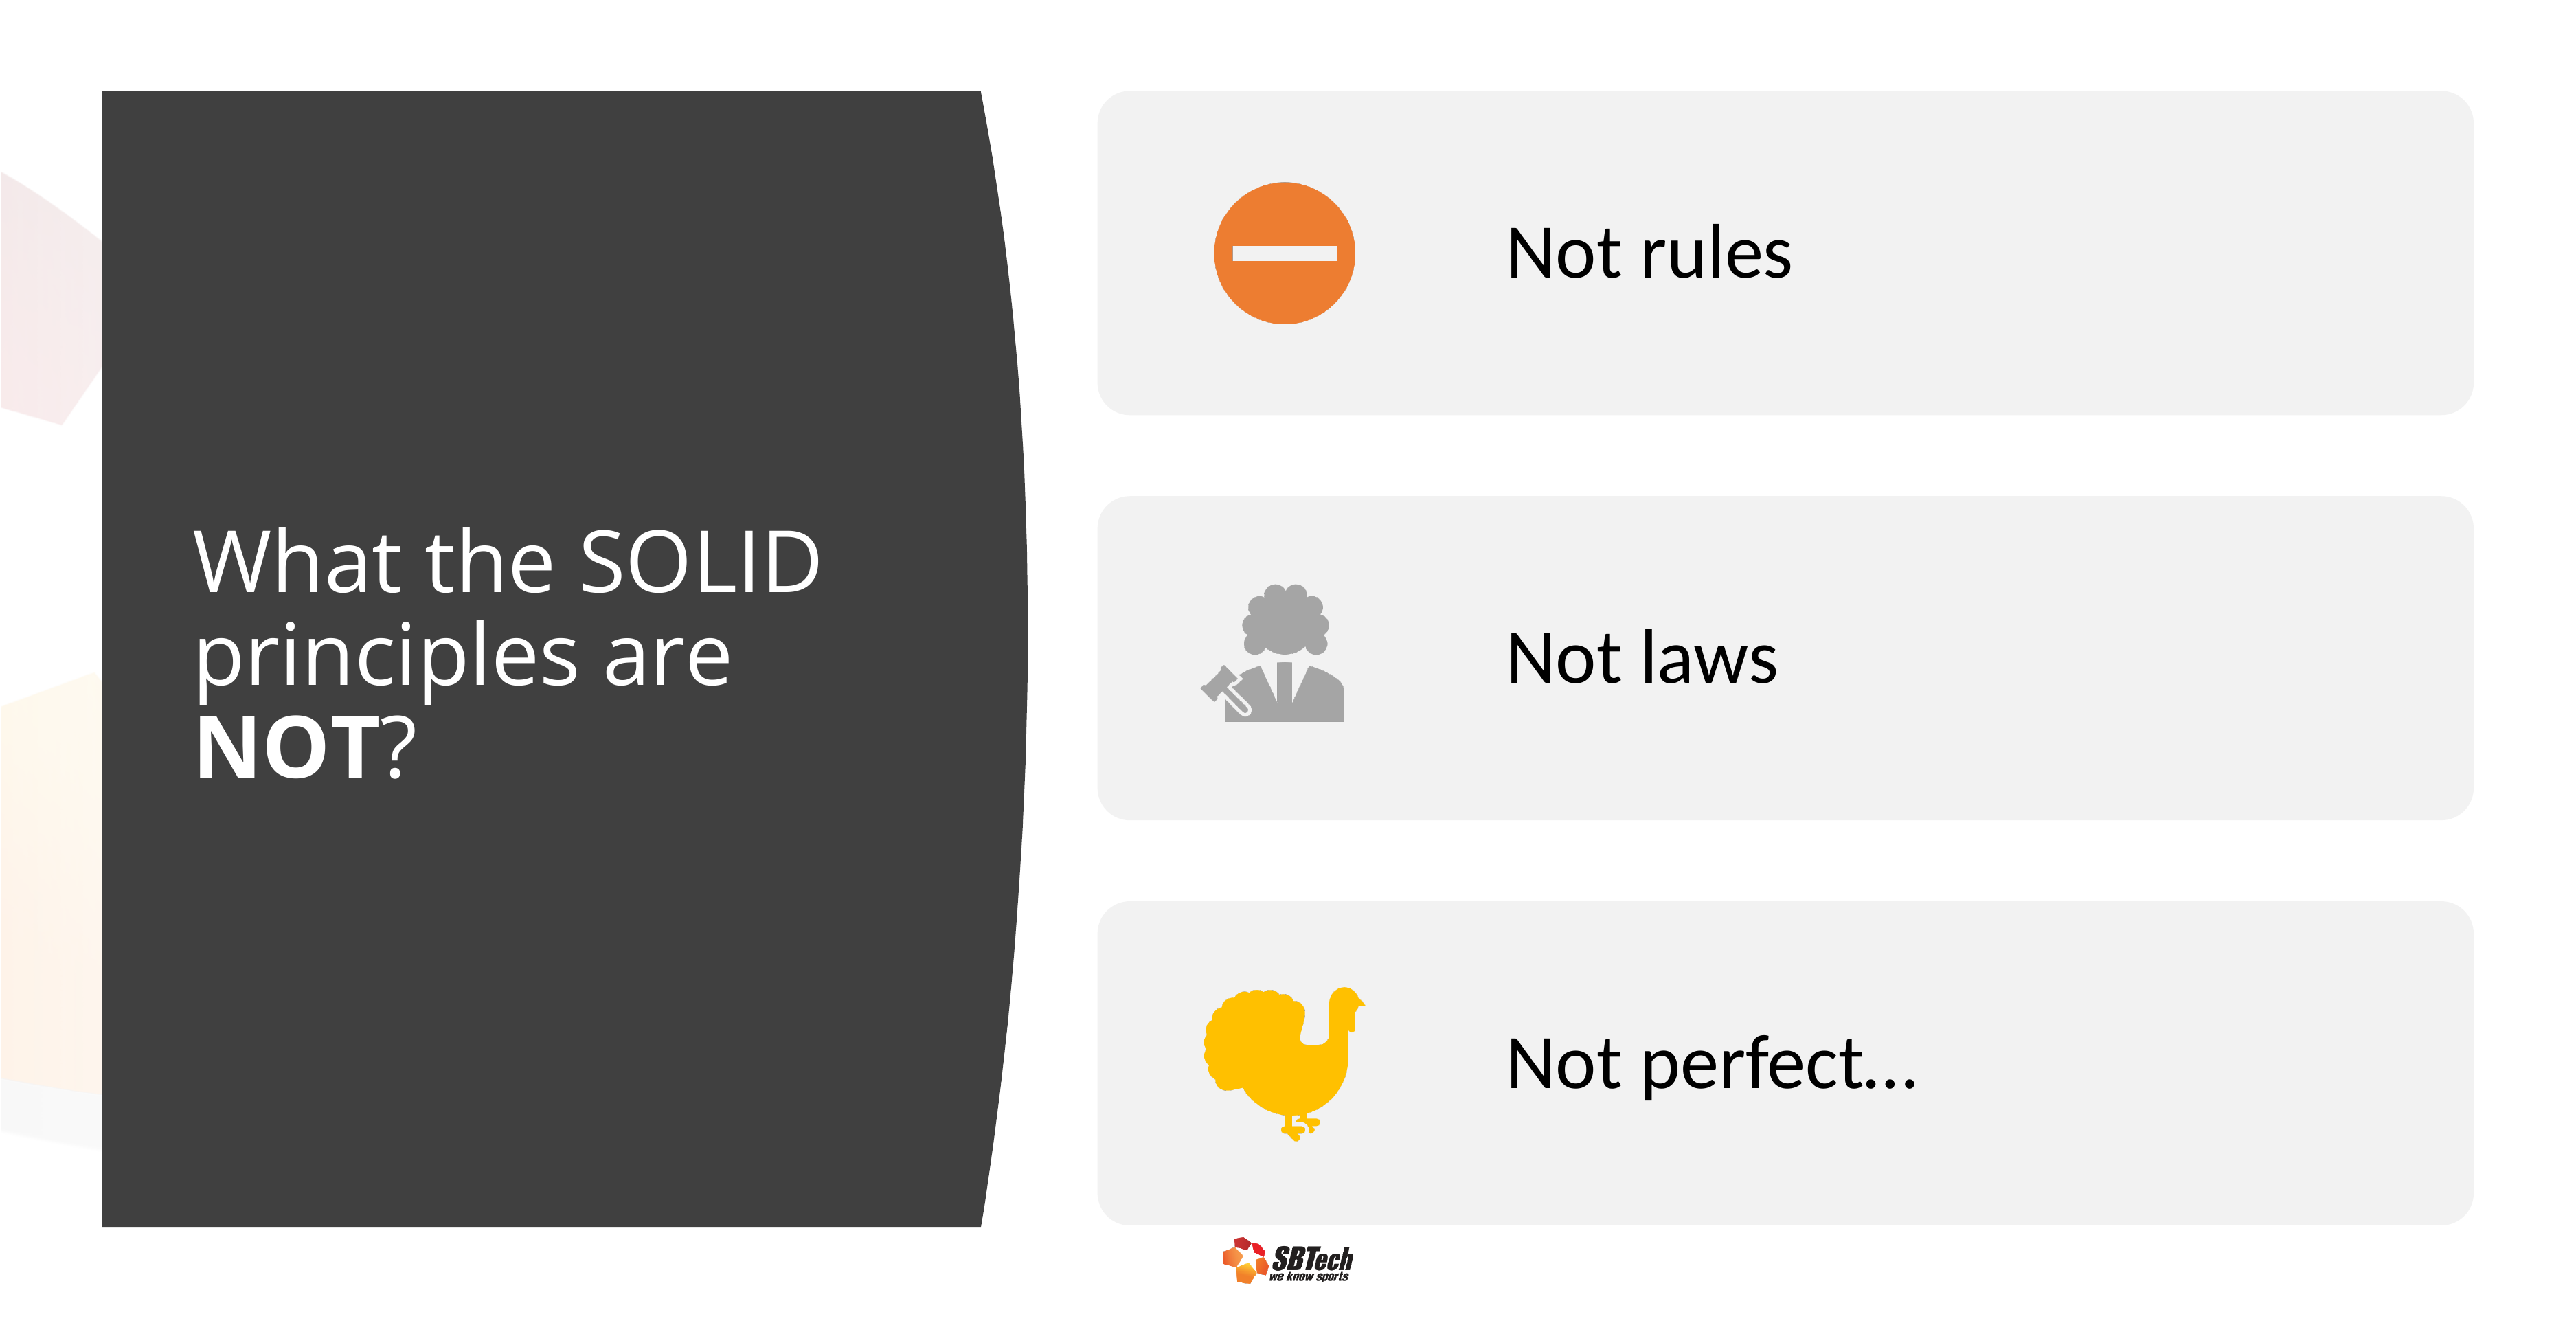

Not rules
Not laws
Not perfect…

# What the SOLID principles are NOT?